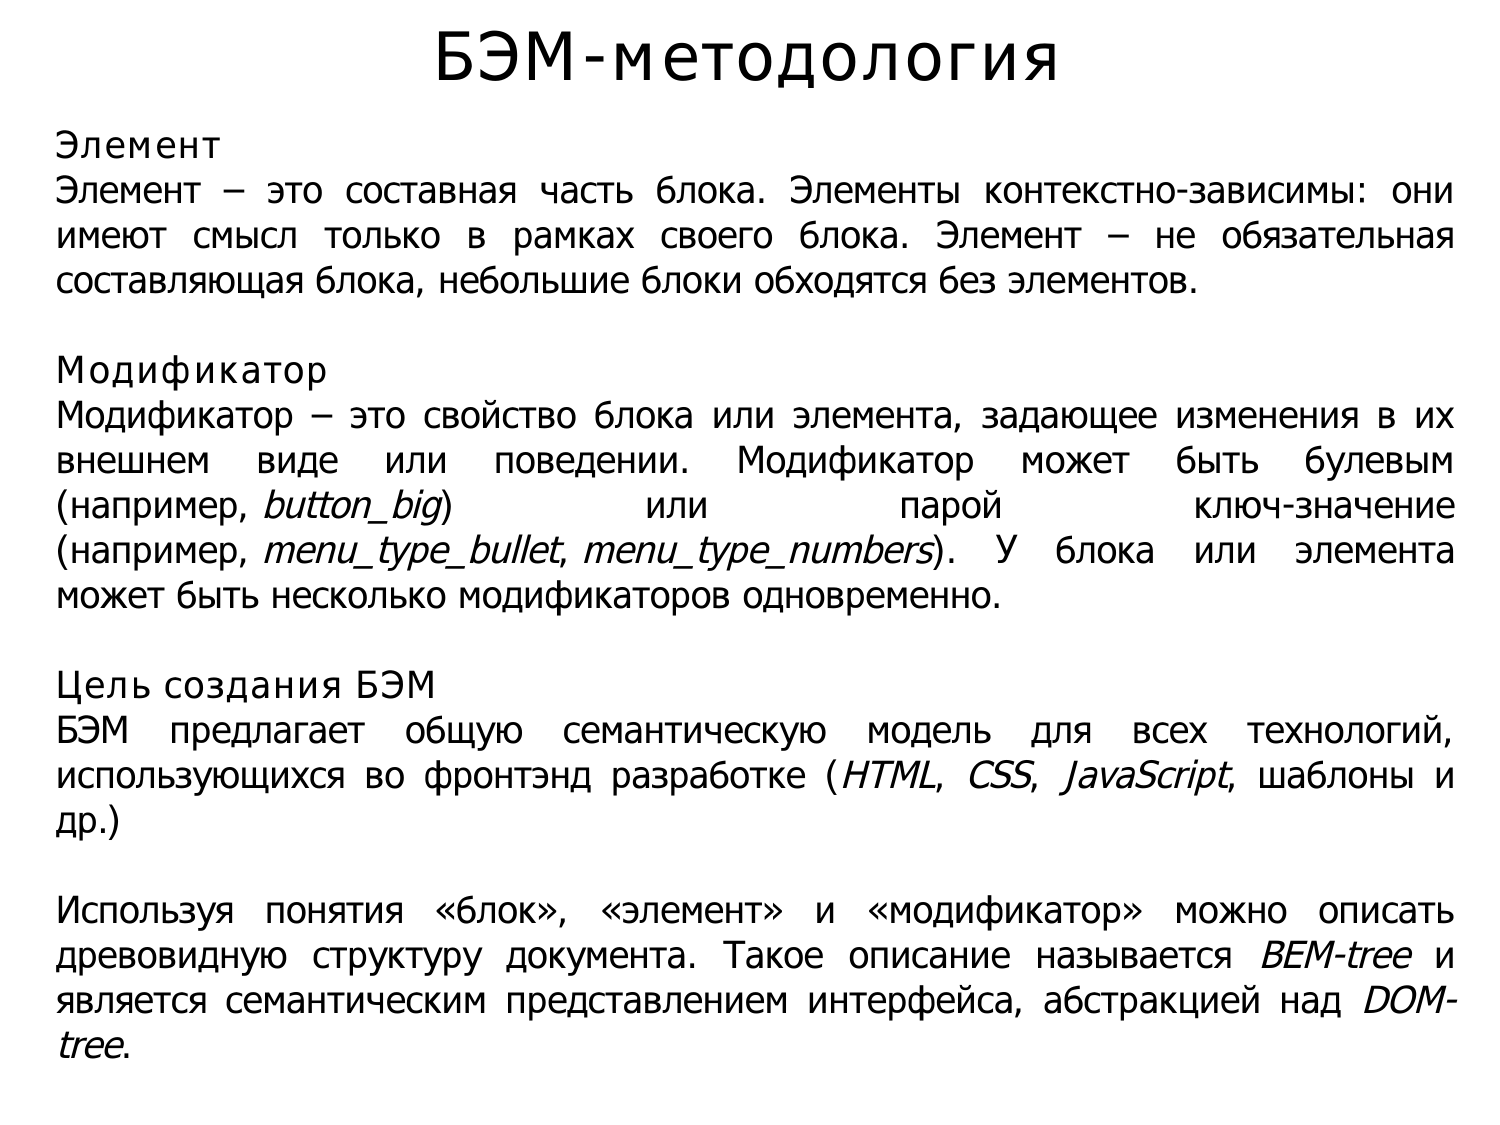

БЭМ-методология
Элемент
Элемент – это составная часть блока. Элементы контекстно-зависимы: они имеют смысл только в рамках своего блока. Элемент – не обязательная составляющая блока, небольшие блоки обходятся без элементов.

Модификатор
Модификатор – это свойство блока или элемента, задающее изменения в их внешнем виде или поведении. Модификатор может быть булевым (например, button_big) или парой ключ-значение (например, menu_type_bullet, menu_type_numbers). У блока или элемента может быть несколько модификаторов одновременно.

Цель создания БЭМ
БЭМ предлагает общую семантическую модель для всех технологий, использующихся во фронтэнд разработке (HTML, CSS, JavaScript, шаблоны и др.)

Используя понятия «блок», «элемент» и «модификатор» можно описать древовидную структуру документа. Такое описание называется BEM-tree и является семантическим представлением интерфейса, абстракцией над DOM-tree.